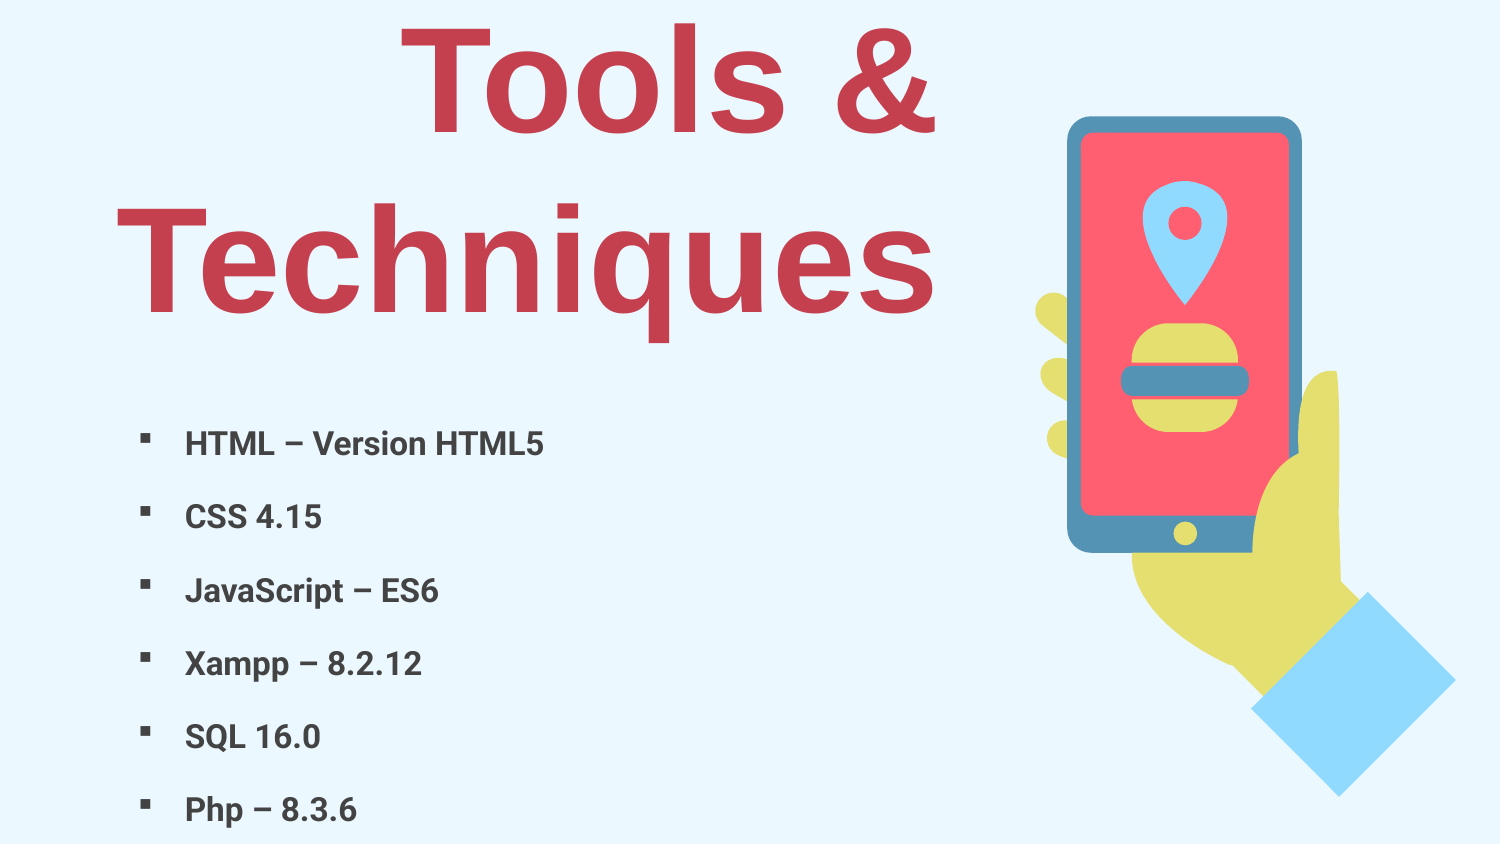

# Tools & Techniques

HTML – Version HTML5
CSS 4.15
JavaScript – ES6
Xampp – 8.2.12
SQL 16.0
Php – 8.3.6